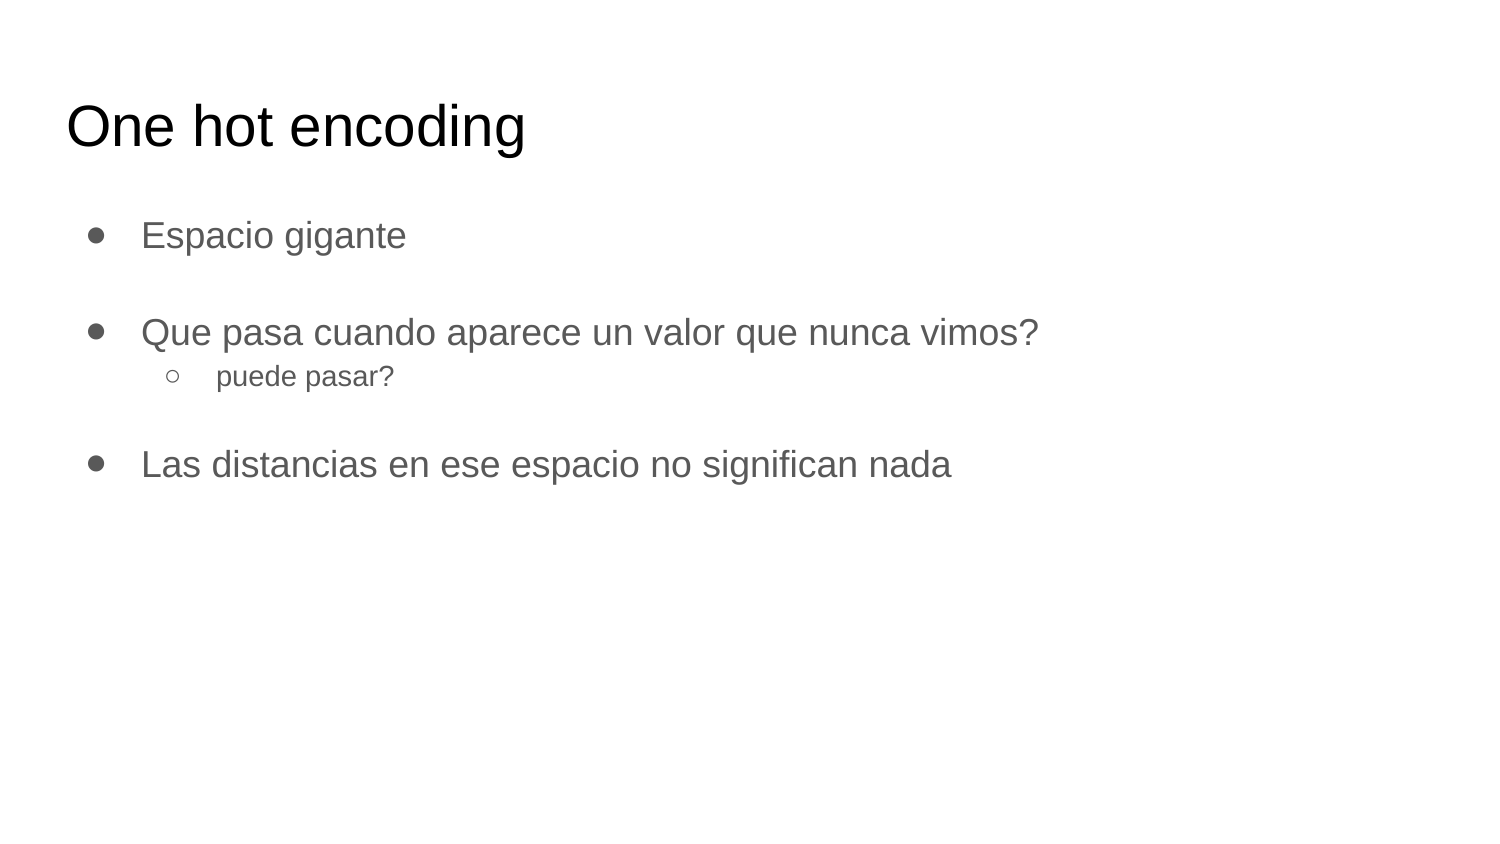

# One hot encoding
Espacio gigante
Que pasa cuando aparece un valor que nunca vimos?
puede pasar?
Las distancias en ese espacio no significan nada